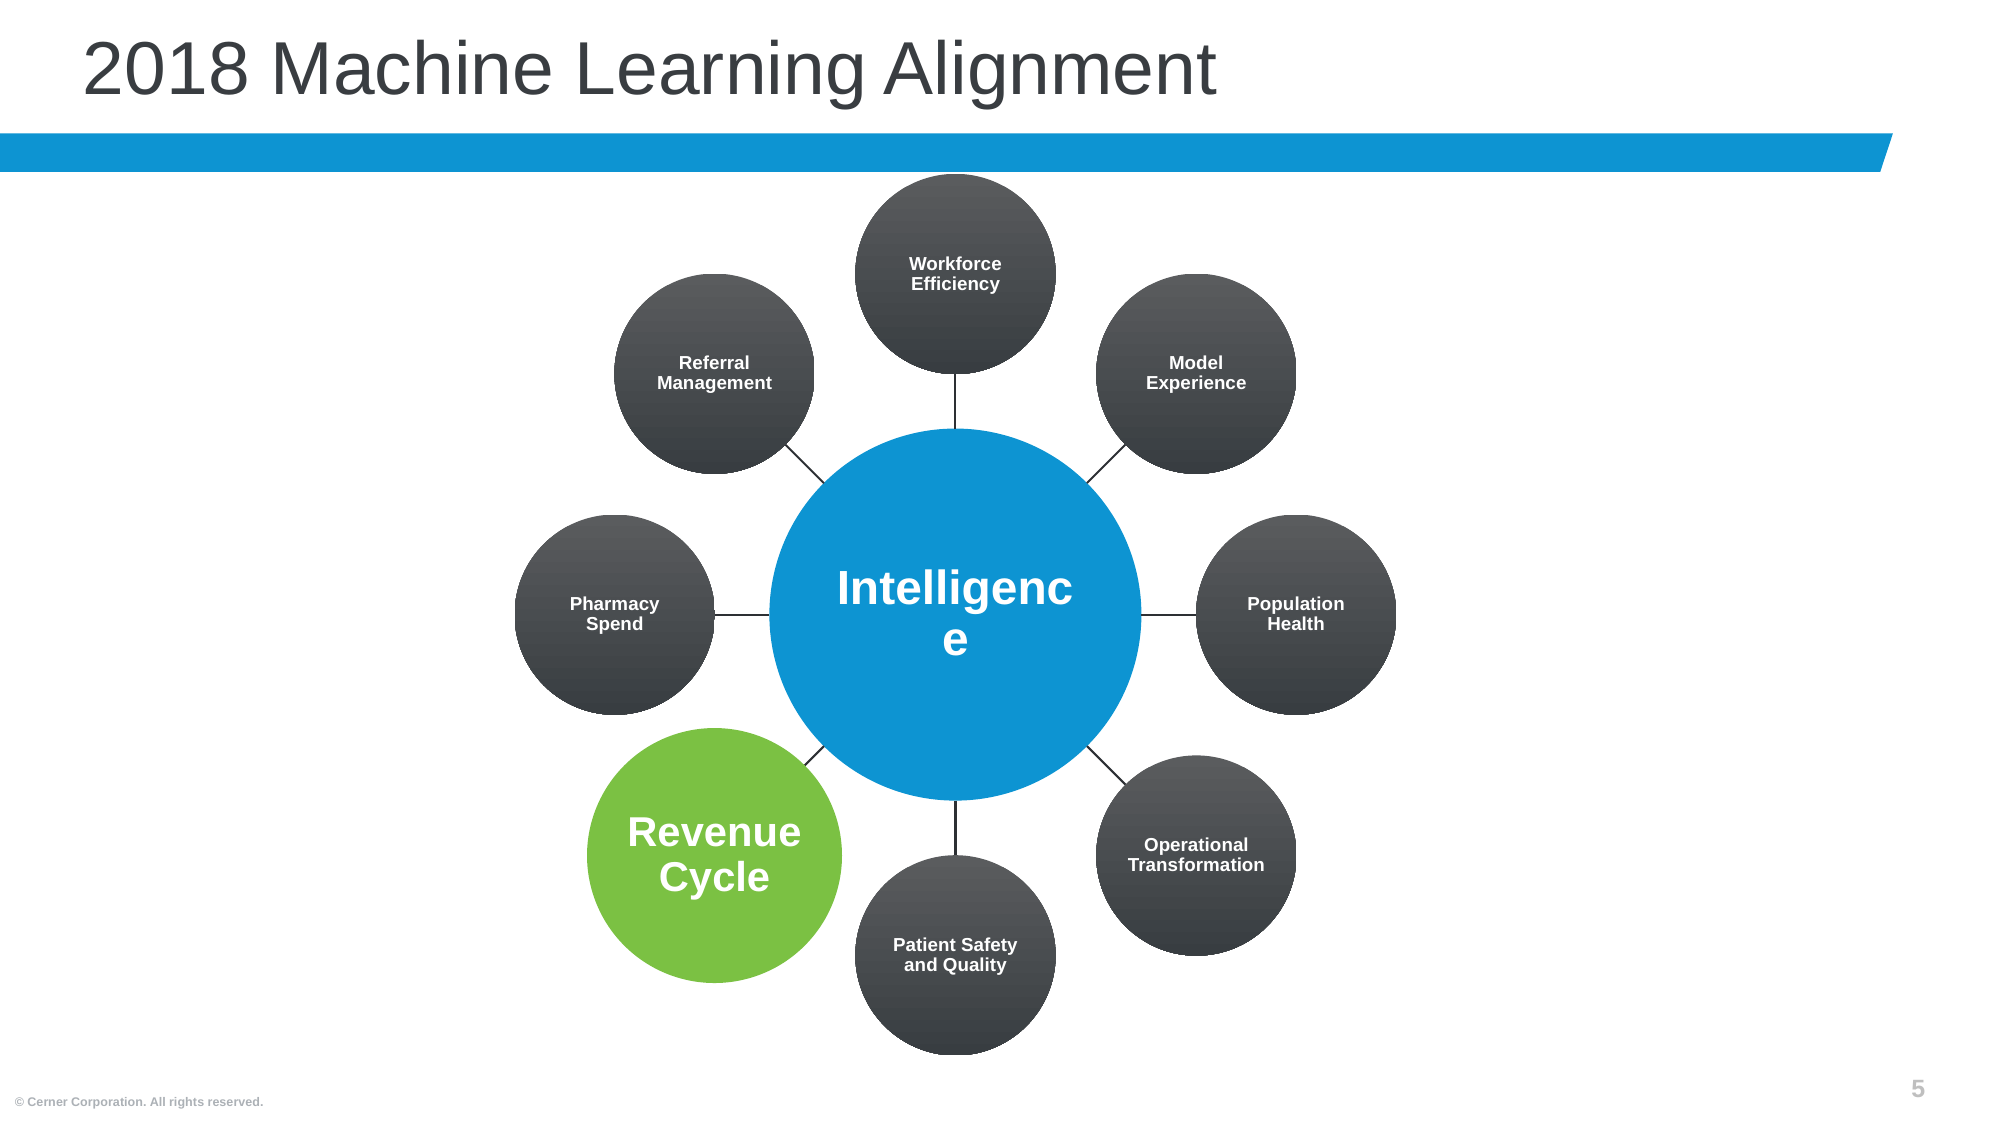

# 2018 Machine Learning Alignment
Intelligence

Workforce Efficiency

Model Experience

Population Health

Operational Transformation

Patient Safety and Quality

Revenue Cycle

Pharmacy Spend

Referral Management